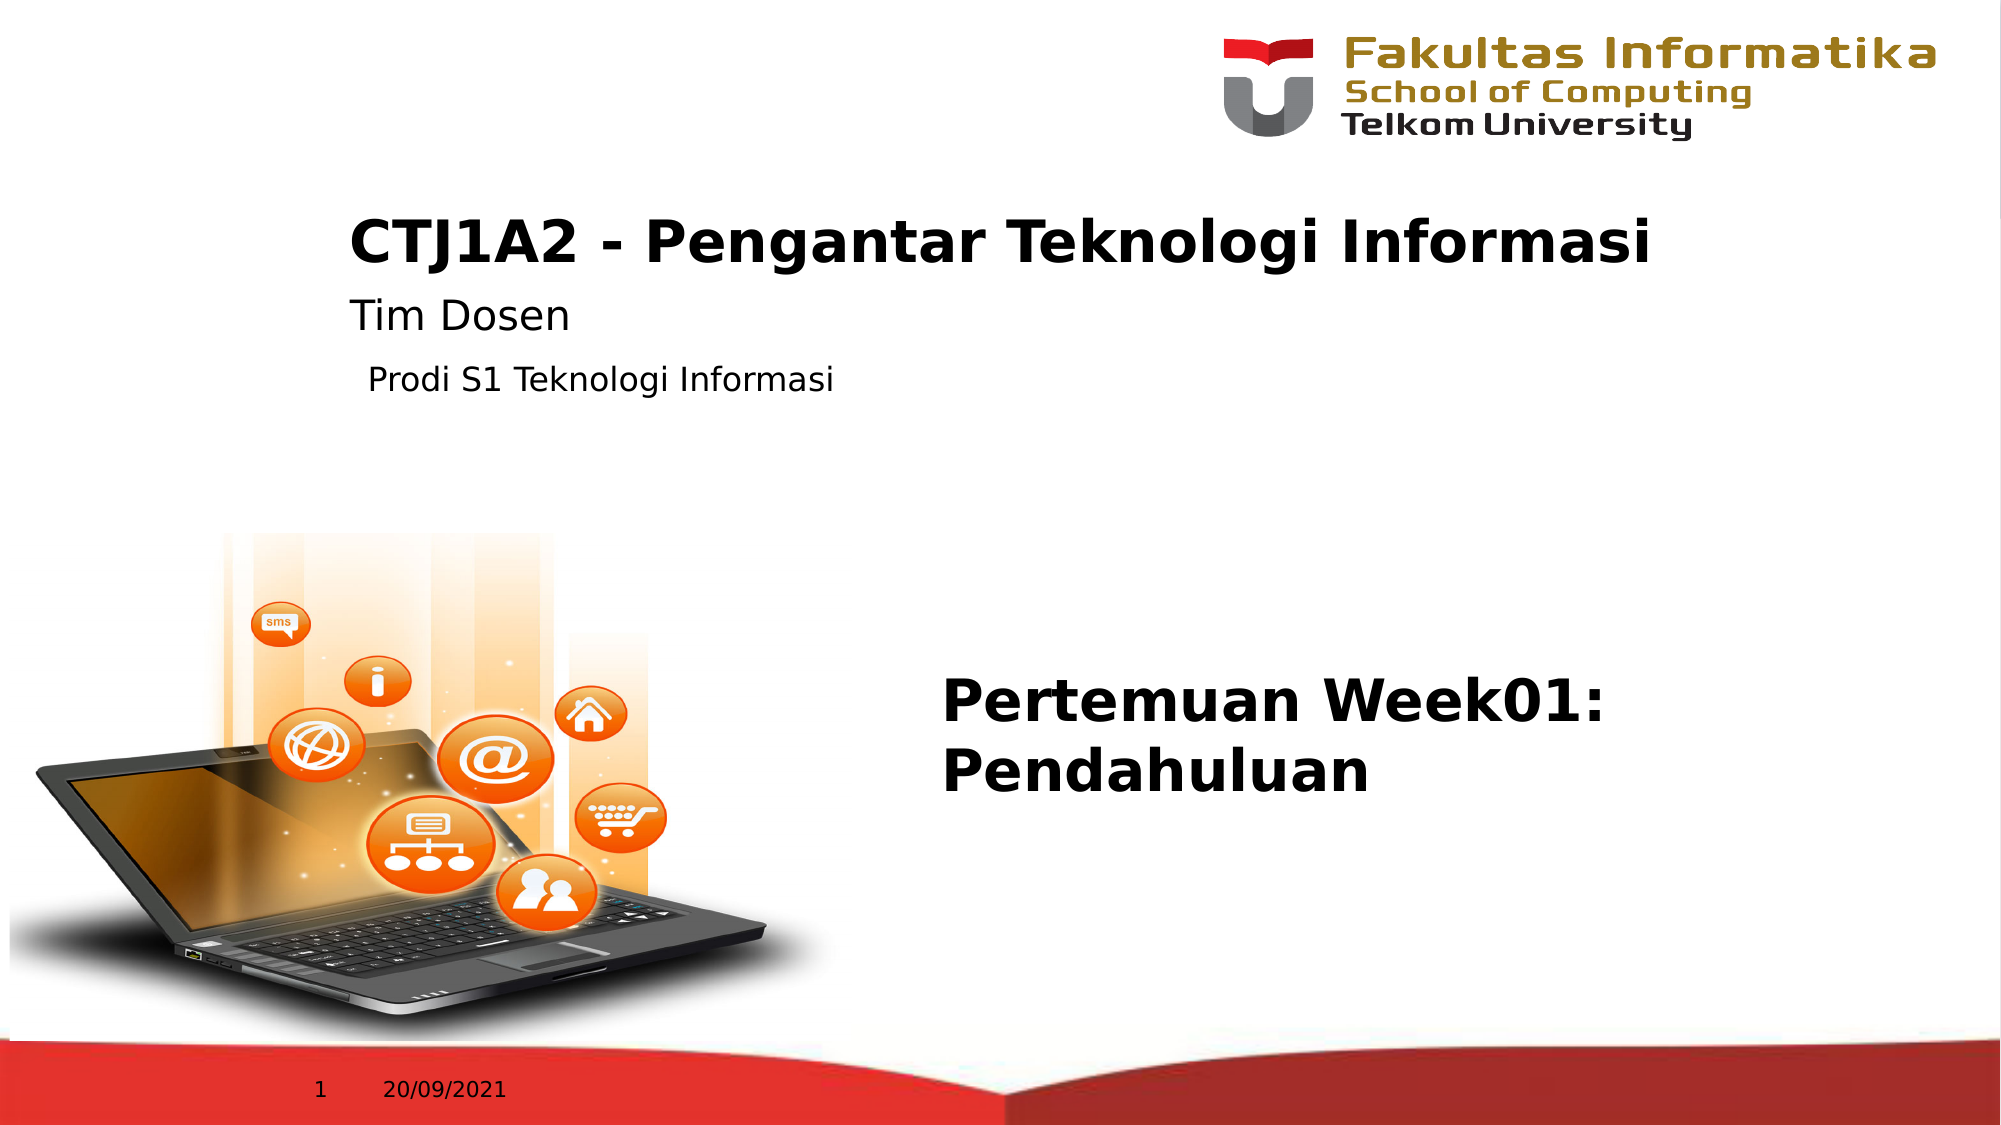

# CTJ1A2 - Pengantar Teknologi Informasi
Tim Dosen
Prodi S1 Teknologi Informasi
Pertemuan Week01: Pendahuluan
1
20/09/2021